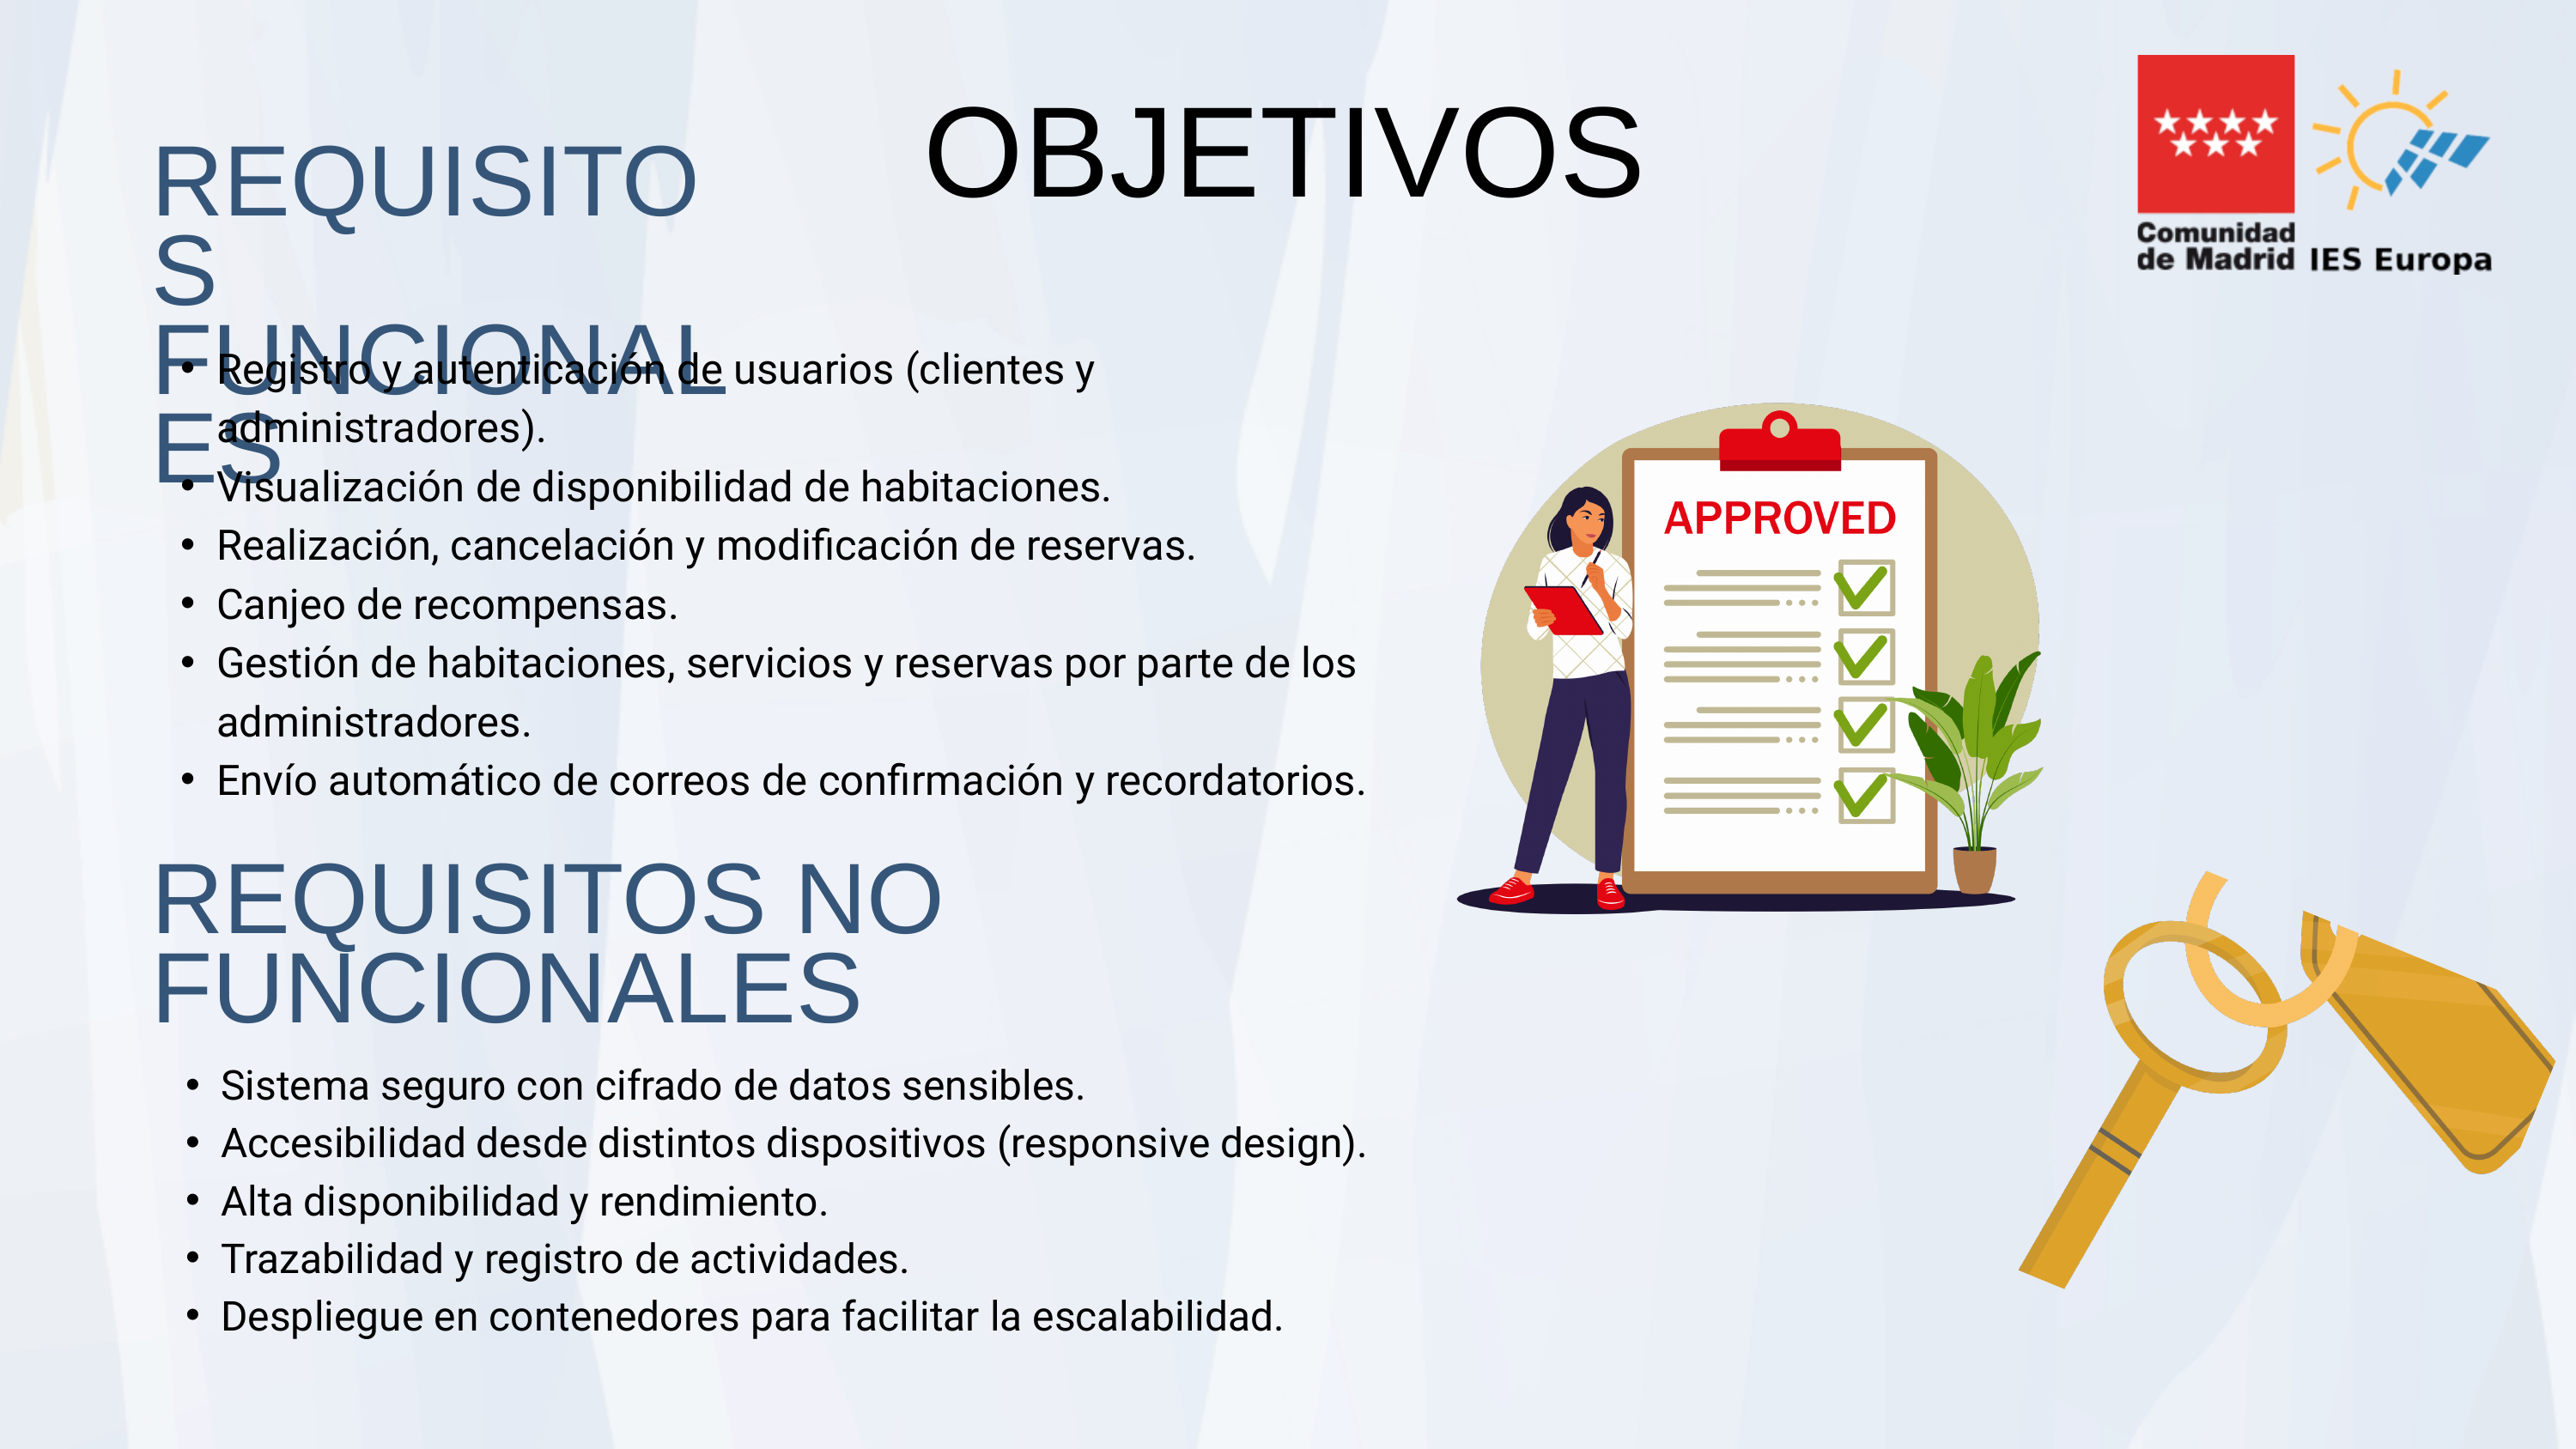

OBJETIVOS
REQUISITOS FUNCIONALES
Registro y autenticación de usuarios (clientes y administradores).
Visualización de disponibilidad de habitaciones.
Realización, cancelación y modificación de reservas.
Canjeo de recompensas.
Gestión de habitaciones, servicios y reservas por parte de los administradores.
Envío automático de correos de confirmación y recordatorios.

REQUISITOS NO FUNCIONALES

Sistema seguro con cifrado de datos sensibles.
Accesibilidad desde distintos dispositivos (responsive design).
Alta disponibilidad y rendimiento.
Trazabilidad y registro de actividades.
Despliegue en contenedores para facilitar la escalabilidad.